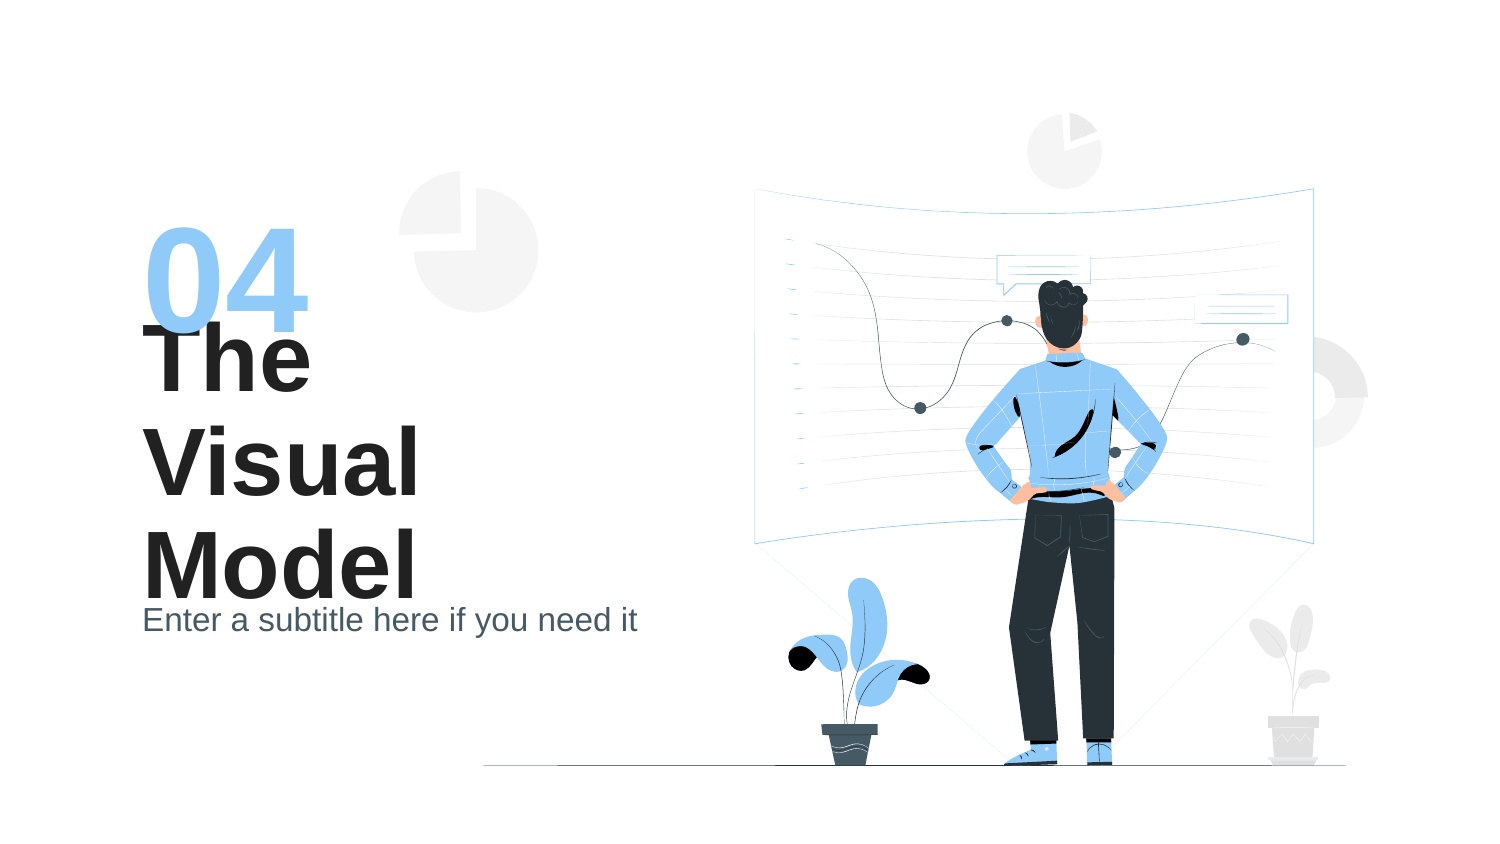

04
# The Visual Model
Enter a subtitle here if you need it